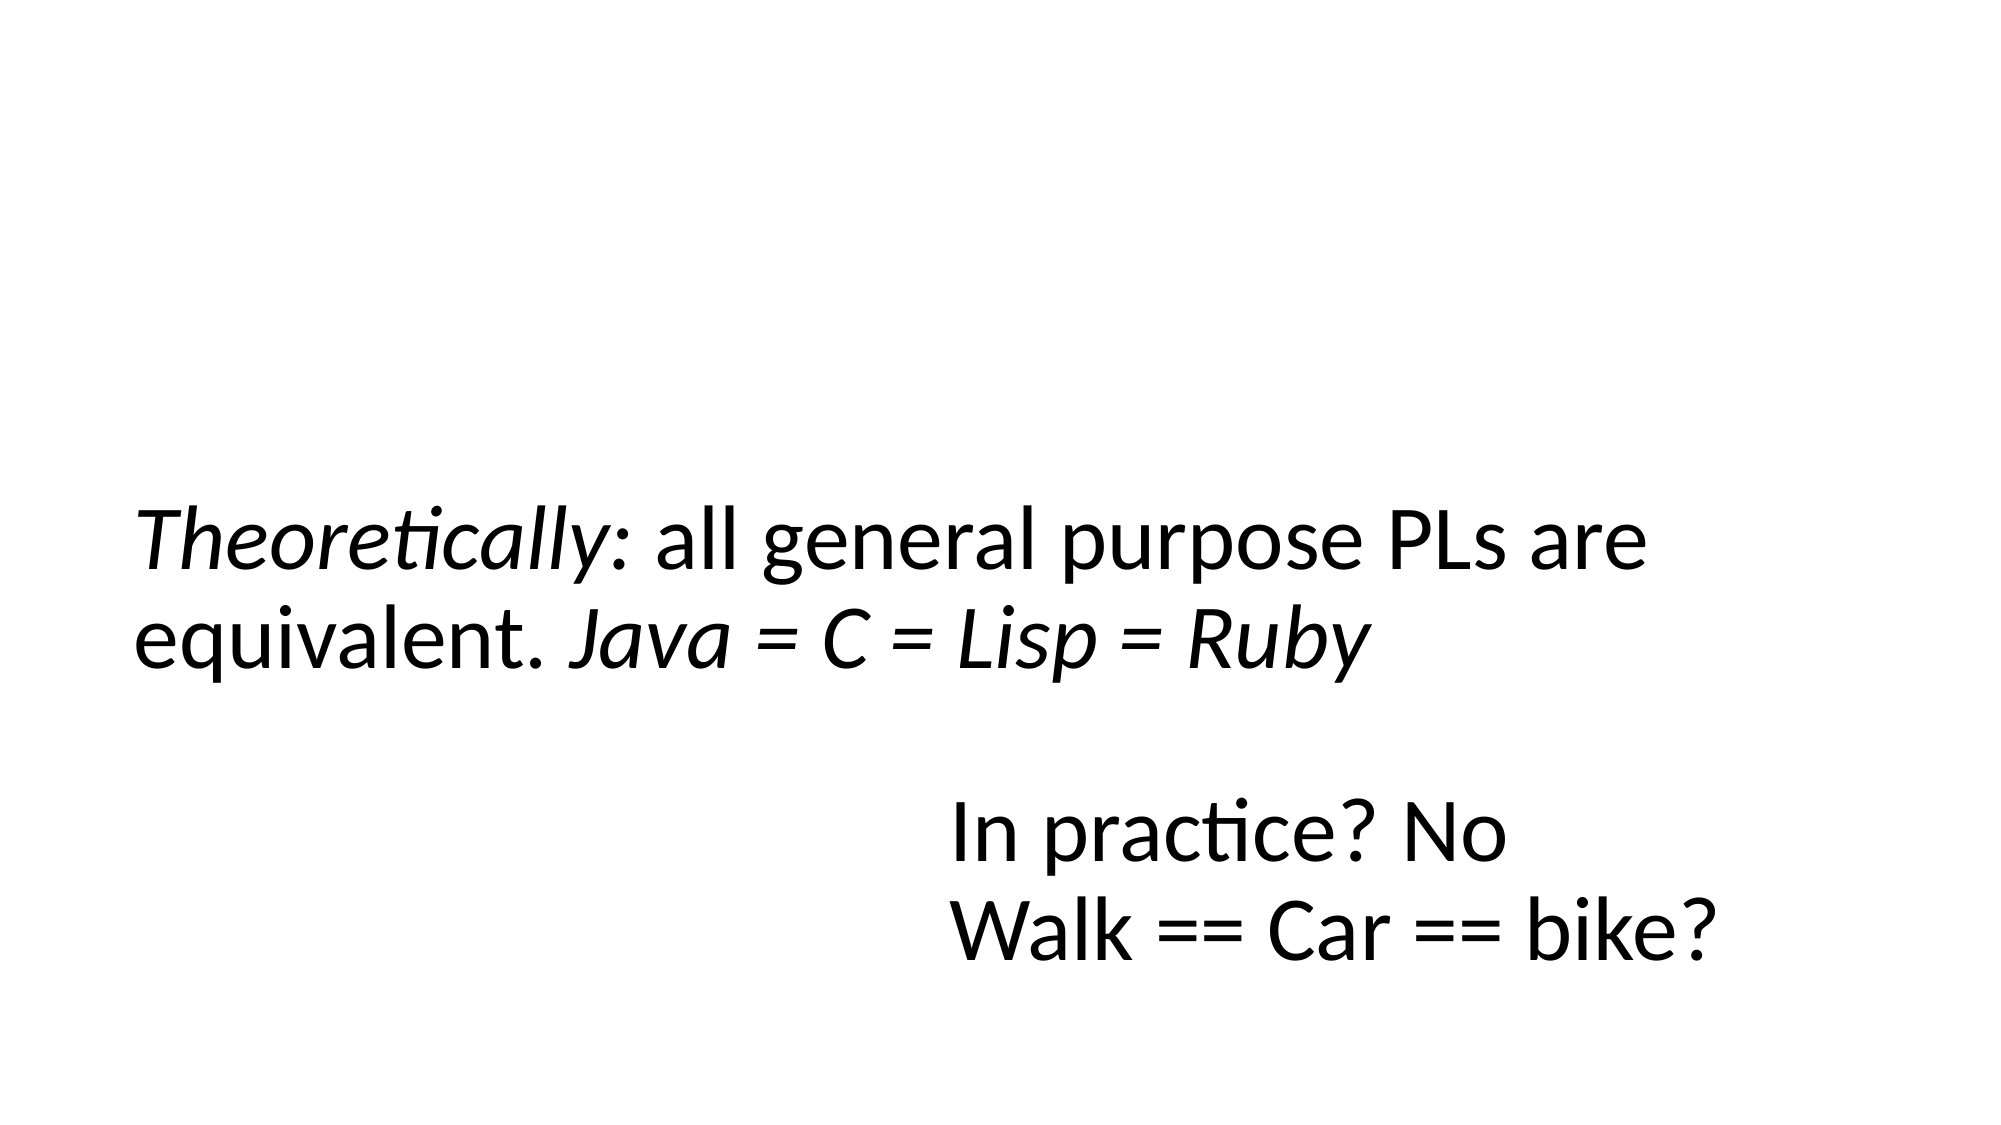

# Theoretically: all general purpose PLs are equivalent. Java = C = Lisp = Ruby
In practice? No
Walk == Car == bike?